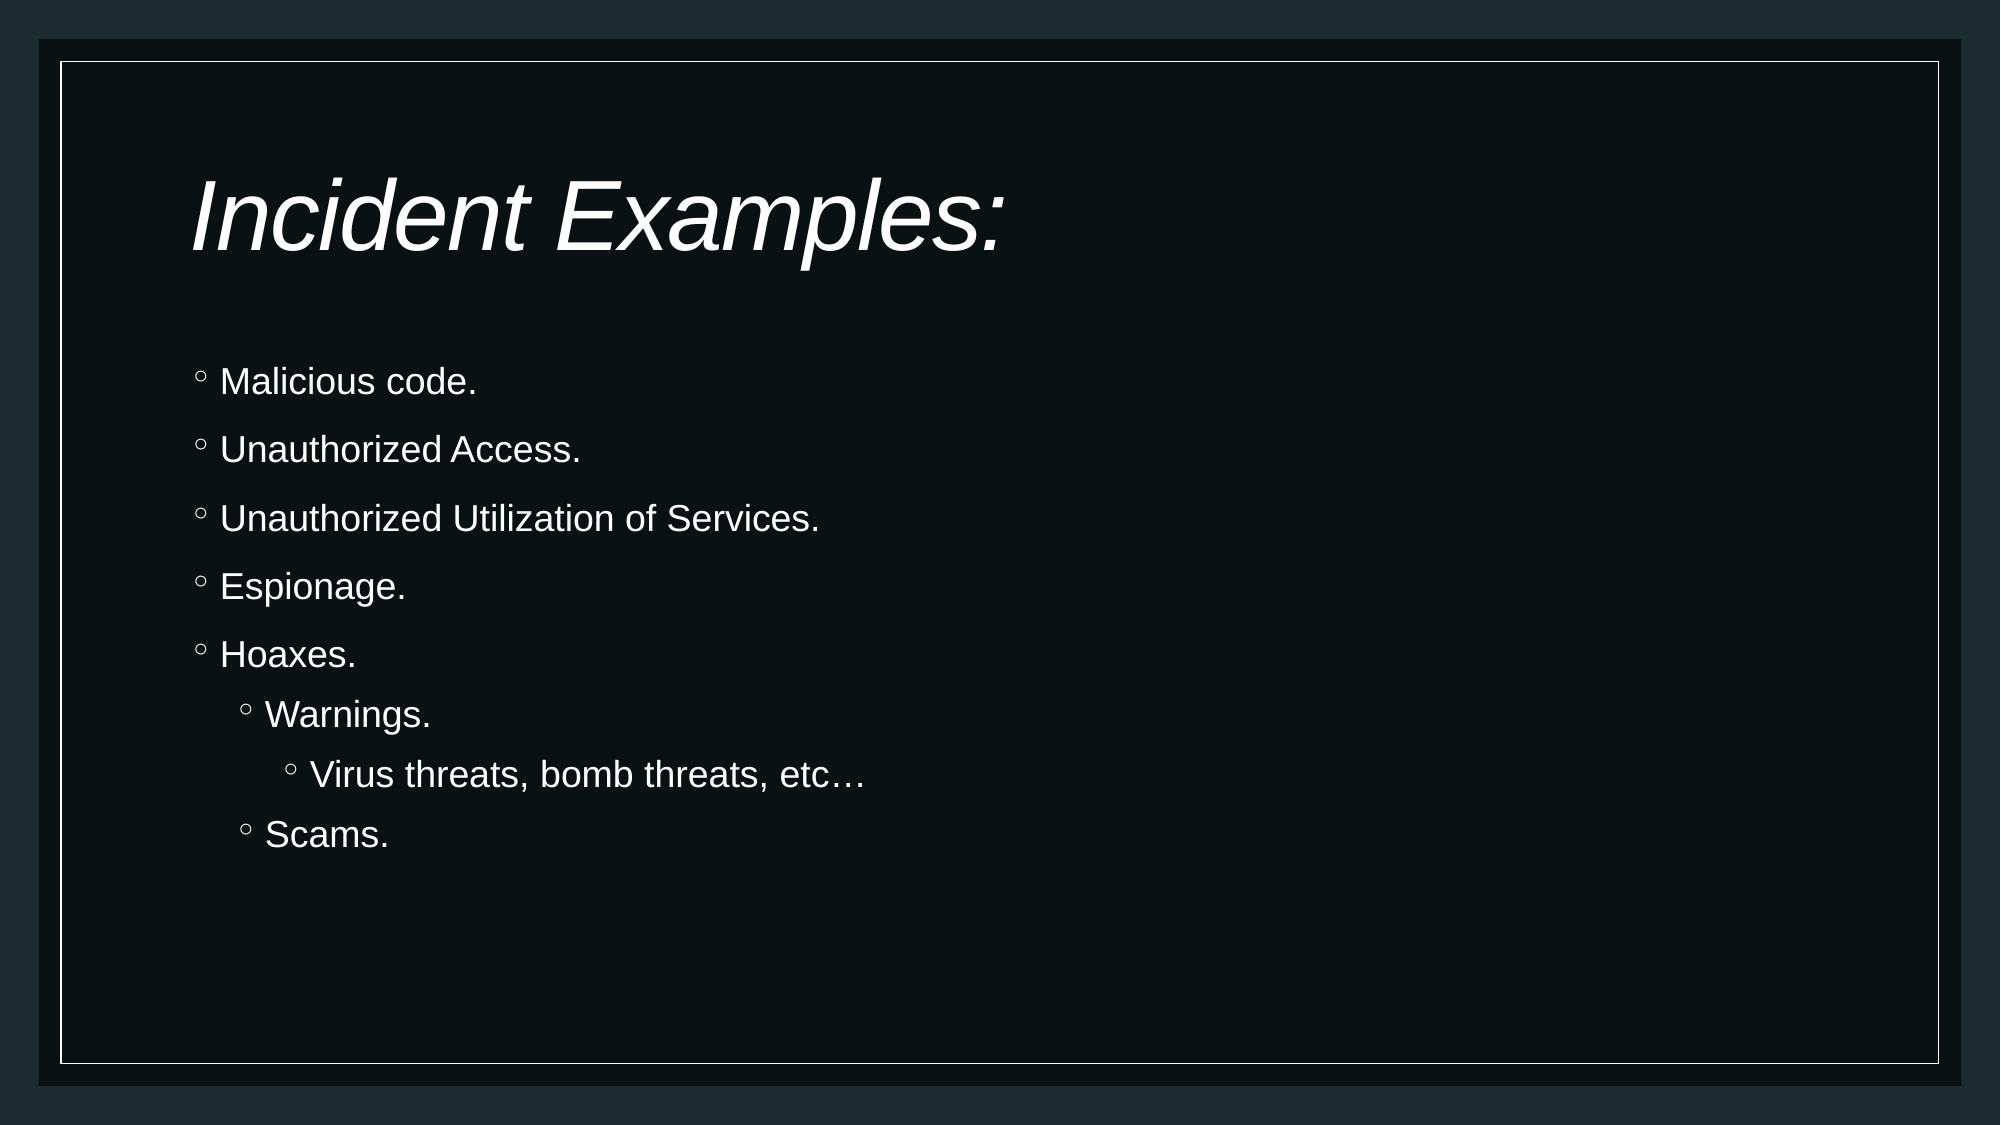

# Incident Examples:
Malicious code.
Unauthorized Access.
Unauthorized Utilization of Services.
Espionage.
Hoaxes.
Warnings.
Virus threats, bomb threats, etc…
Scams.